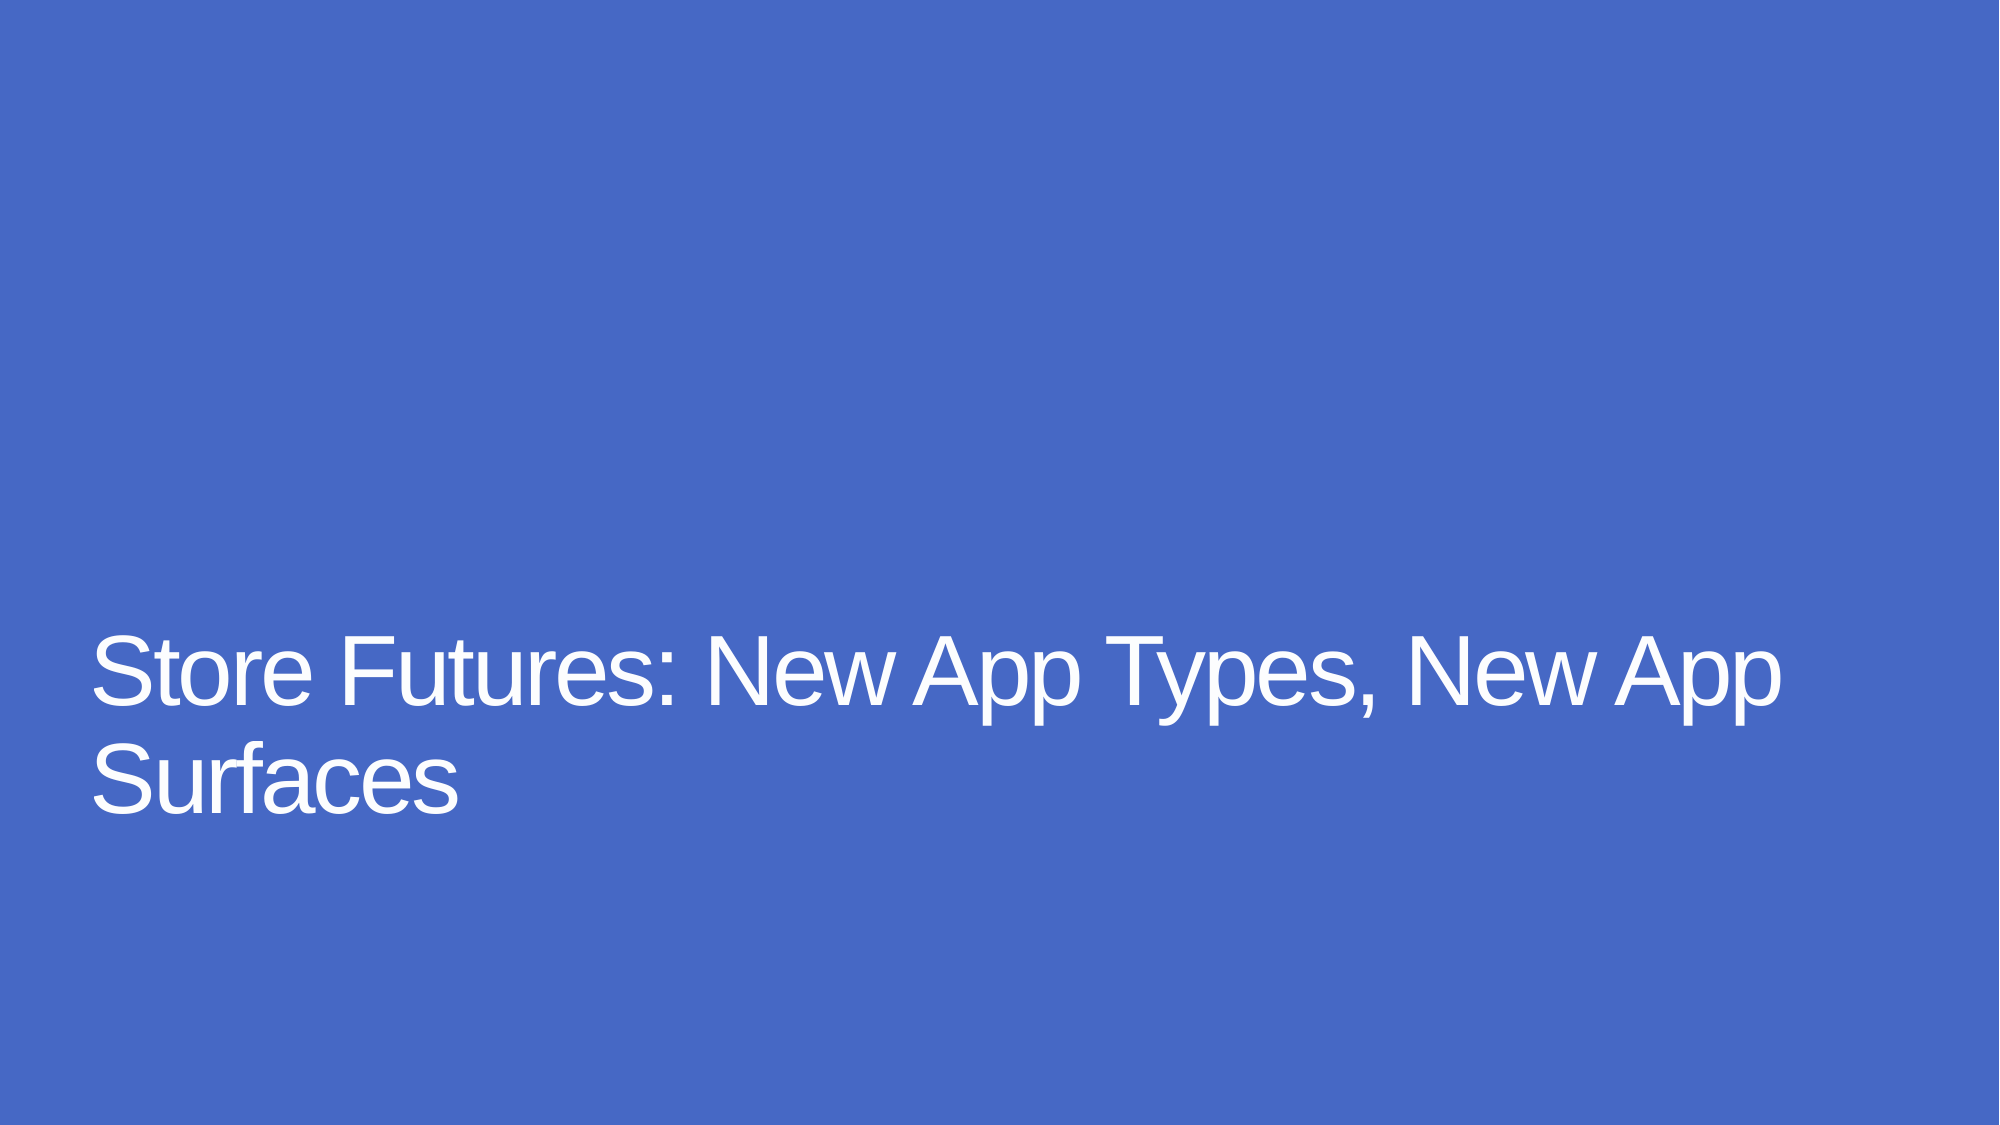

# Store Futures: New App Types, New App Surfaces